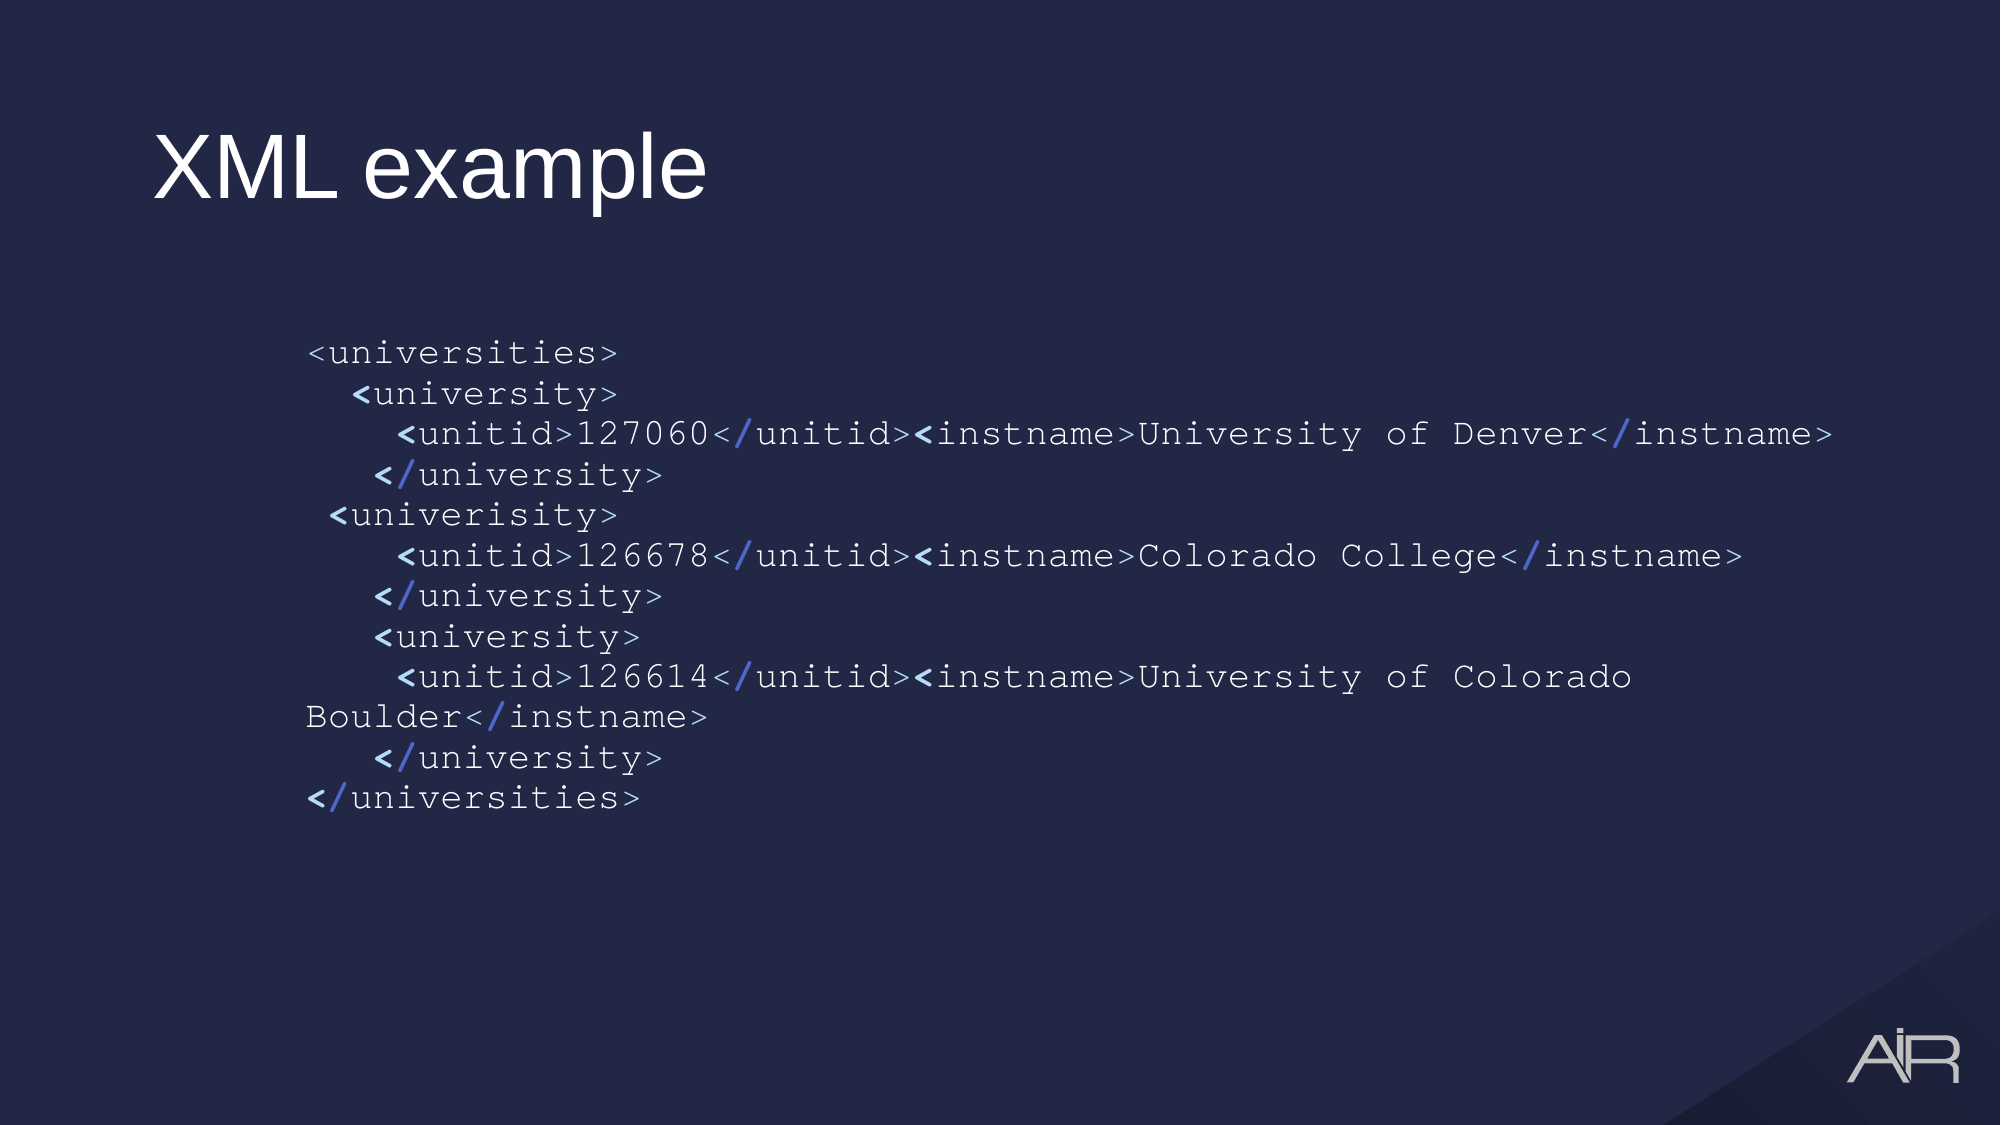

# XML example
<universities>
  <university>
    <unitid>127060</unitid><instname>University of Denver</instname>
   </university>
 <univerisity>
    <unitid>126678</unitid><instname>Colorado College</instname>
   </university>
   <university>
    <unitid>126614</unitid><instname>University of Colorado Boulder</instname>
   </university>
</universities>